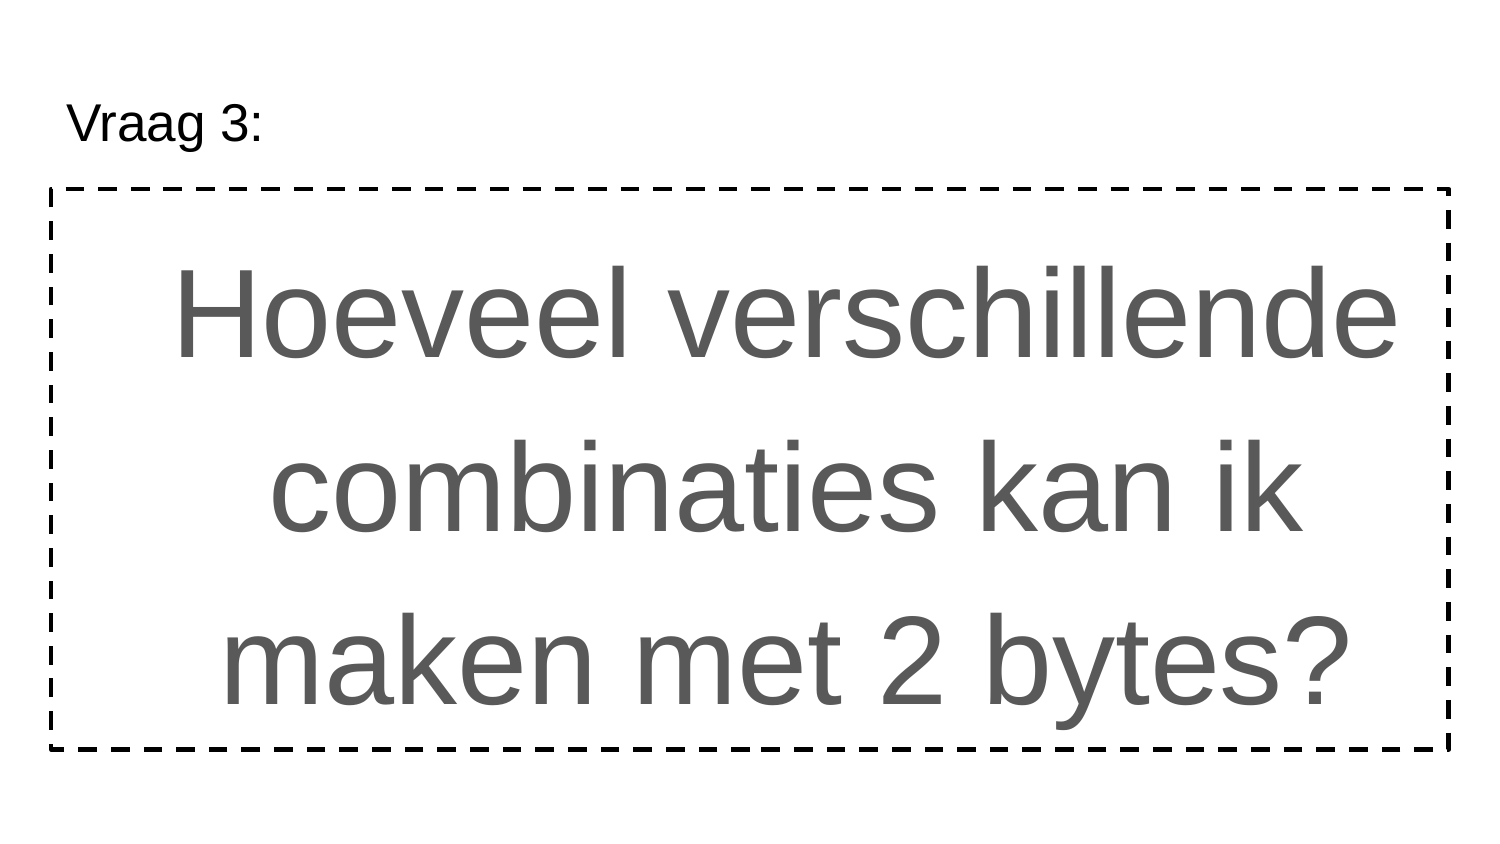

# Vraag 3:
Hoeveel verschillende combinaties kan ik maken met 2 bytes?